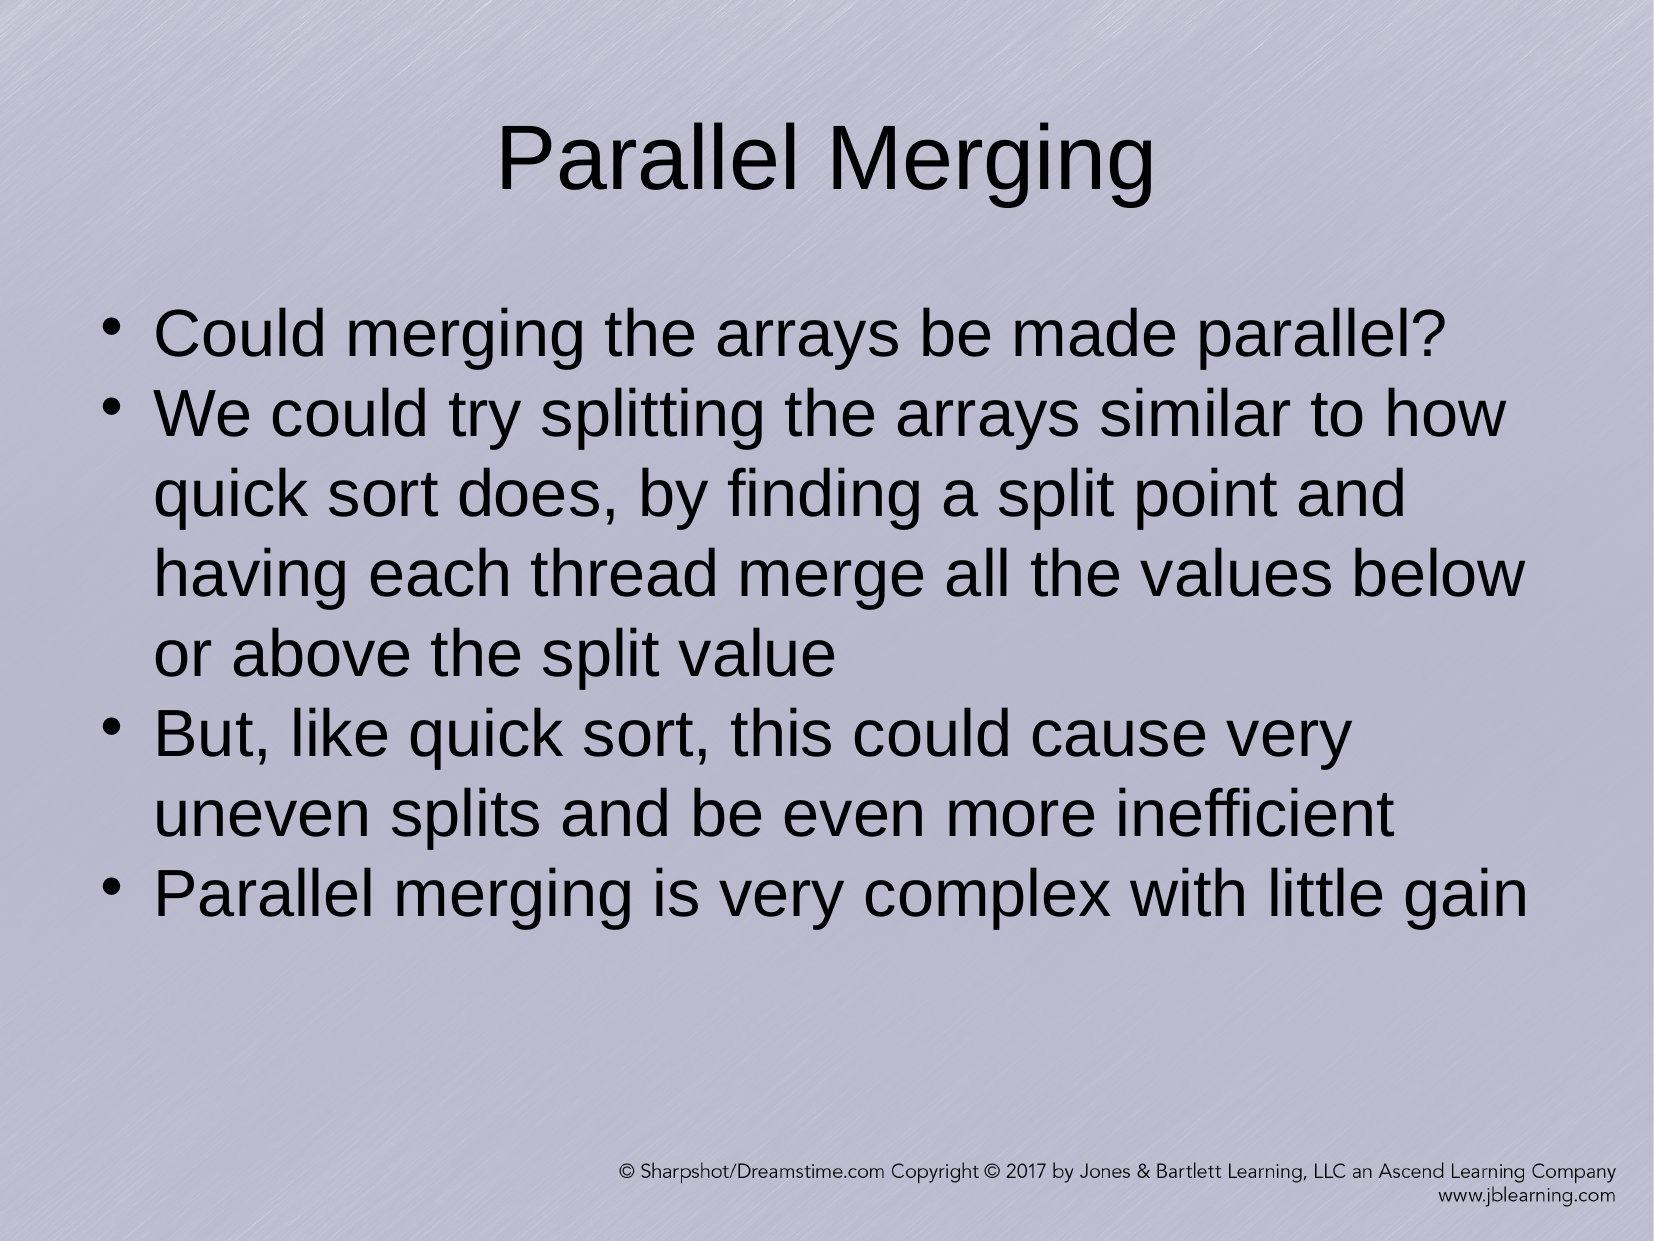

Parallel Merging
Could merging the arrays be made parallel?
We could try splitting the arrays similar to how quick sort does, by finding a split point and having each thread merge all the values below or above the split value
But, like quick sort, this could cause very uneven splits and be even more inefficient
Parallel merging is very complex with little gain